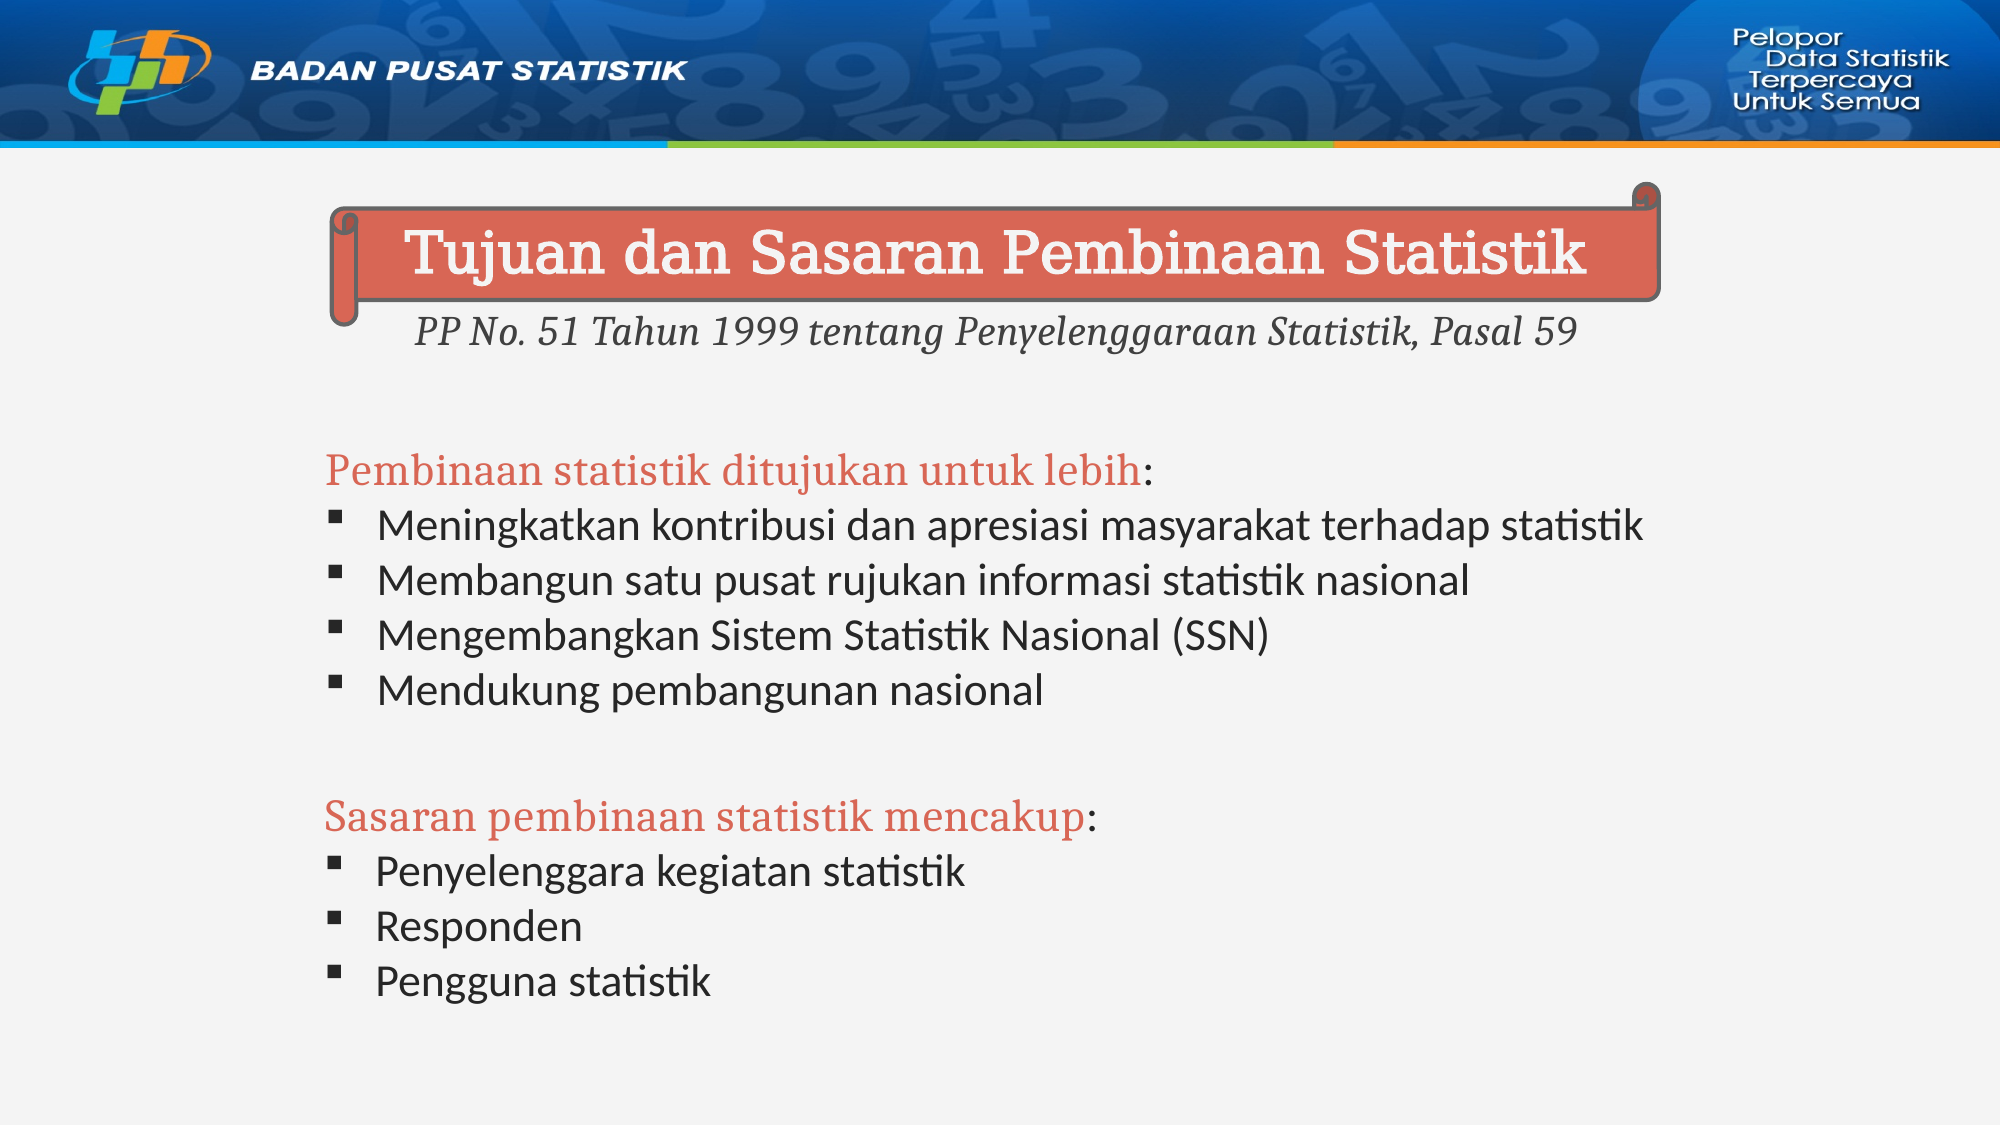

Tujuan dan Sasaran Pembinaan Statistik
PP No. 51 Tahun 1999 tentang Penyelenggaraan Statistik, Pasal 59
Pembinaan statistik ditujukan untuk lebih:
Meningkatkan kontribusi dan apresiasi masyarakat terhadap statistik
Membangun satu pusat rujukan informasi statistik nasional
Mengembangkan Sistem Statistik Nasional (SSN)
Mendukung pembangunan nasional
Sasaran pembinaan statistik mencakup:
Penyelenggara kegiatan statistik
Responden
Pengguna statistik